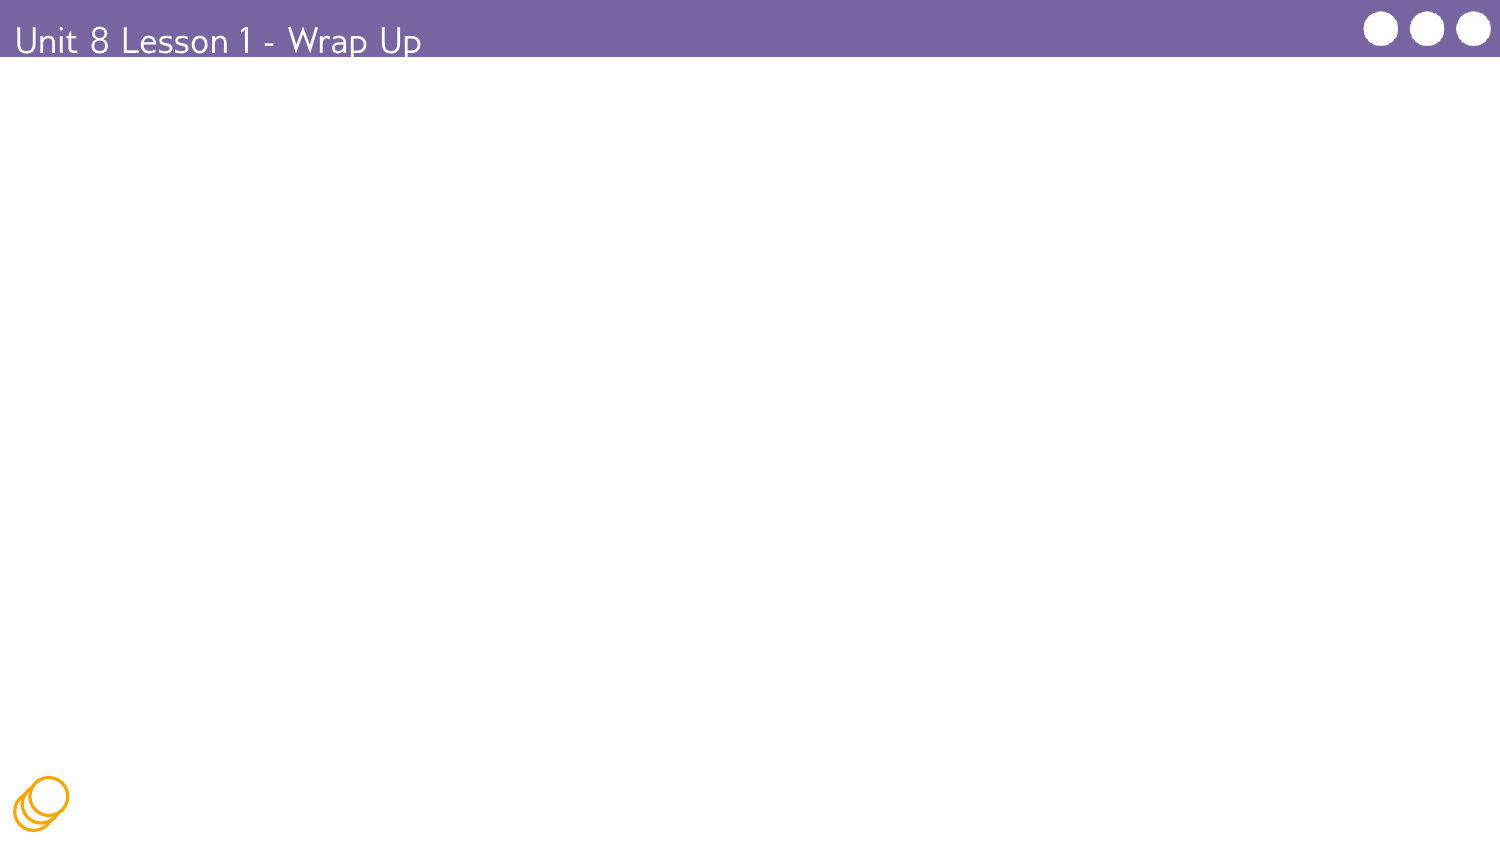

Unit 8 Lesson 1 - Wrap Up
Prompt: What is the purpose of a computing innovation?
Computing Innovation: includes a program as an integral part of its function. Can be physical (e.g. self-driving car), non-physical computing software (e.g. picture editing software), or non-physical computing concepts (e.g., e-commerce).